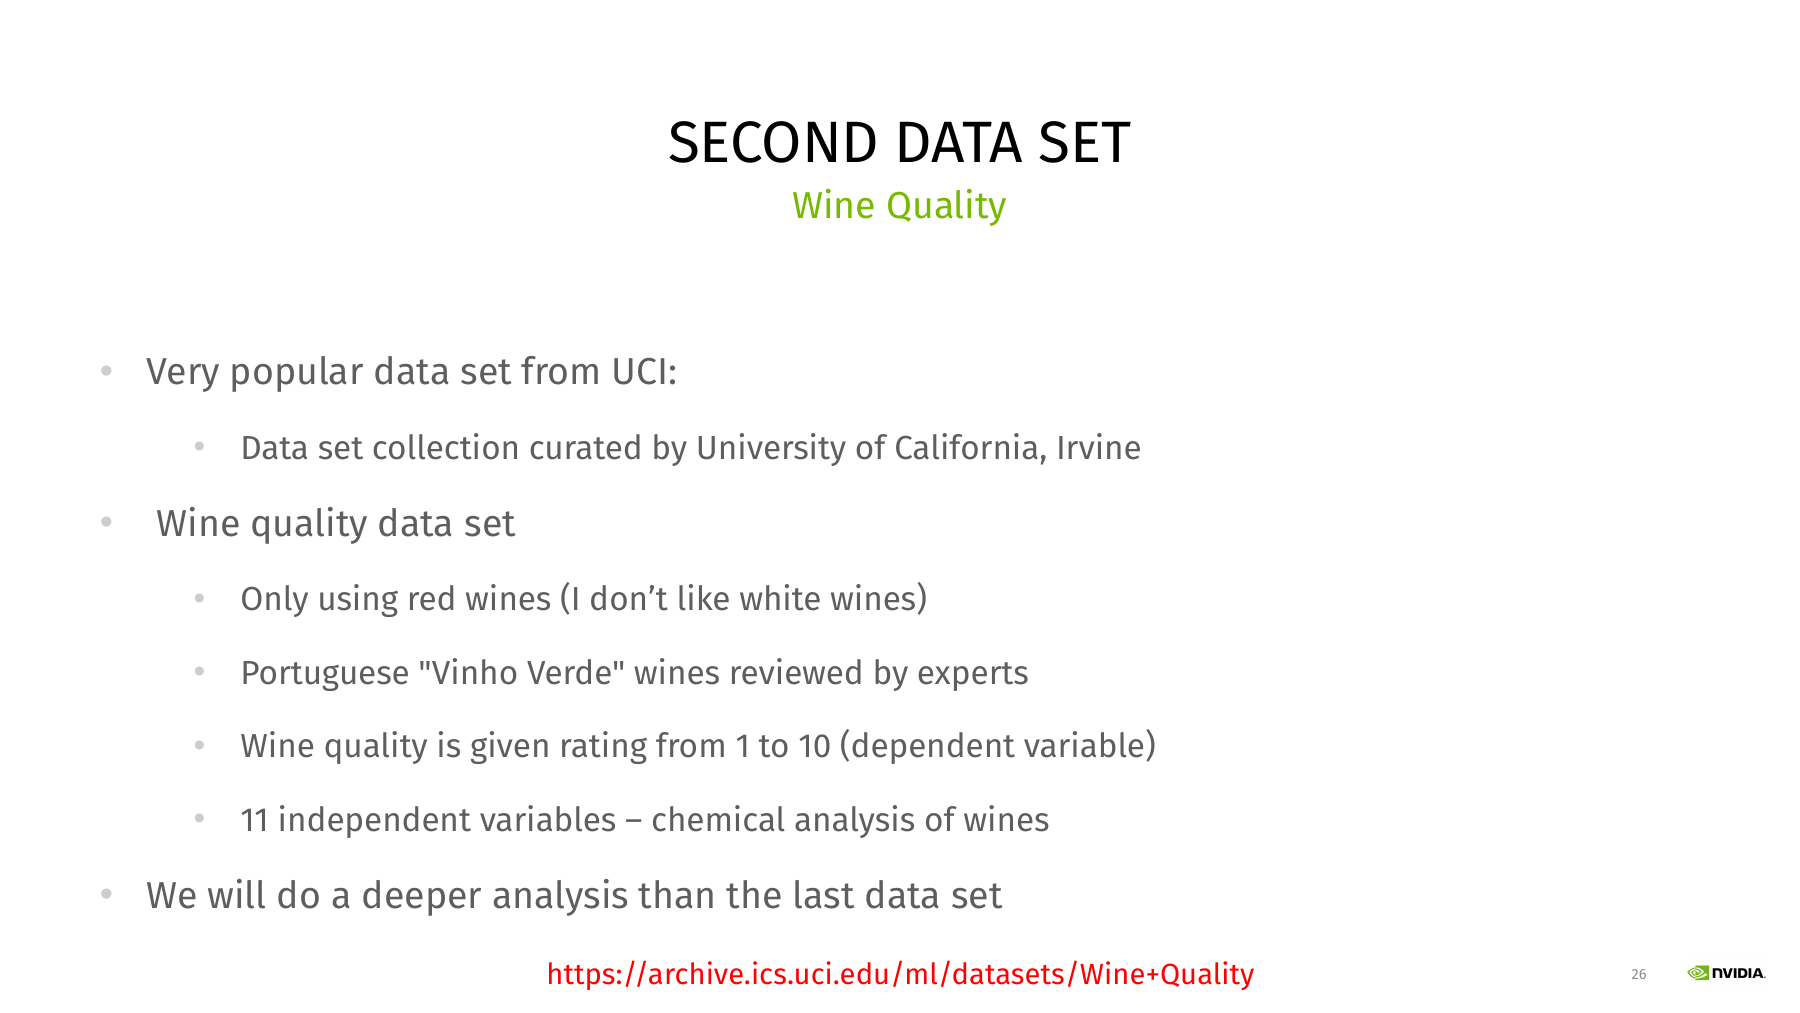

# Second Data Set
Wine Quality
Very popular data set from UCI:
Data set collection curated by University of California, Irvine
 Wine quality data set
Only using red wines (I don’t like white wines)
Portuguese "Vinho Verde" wines reviewed by experts
Wine quality is given rating from 1 to 10 (dependent variable)
11 independent variables – chemical analysis of wines
We will do a deeper analysis than the last data set
https://archive.ics.uci.edu/ml/datasets/Wine+Quality